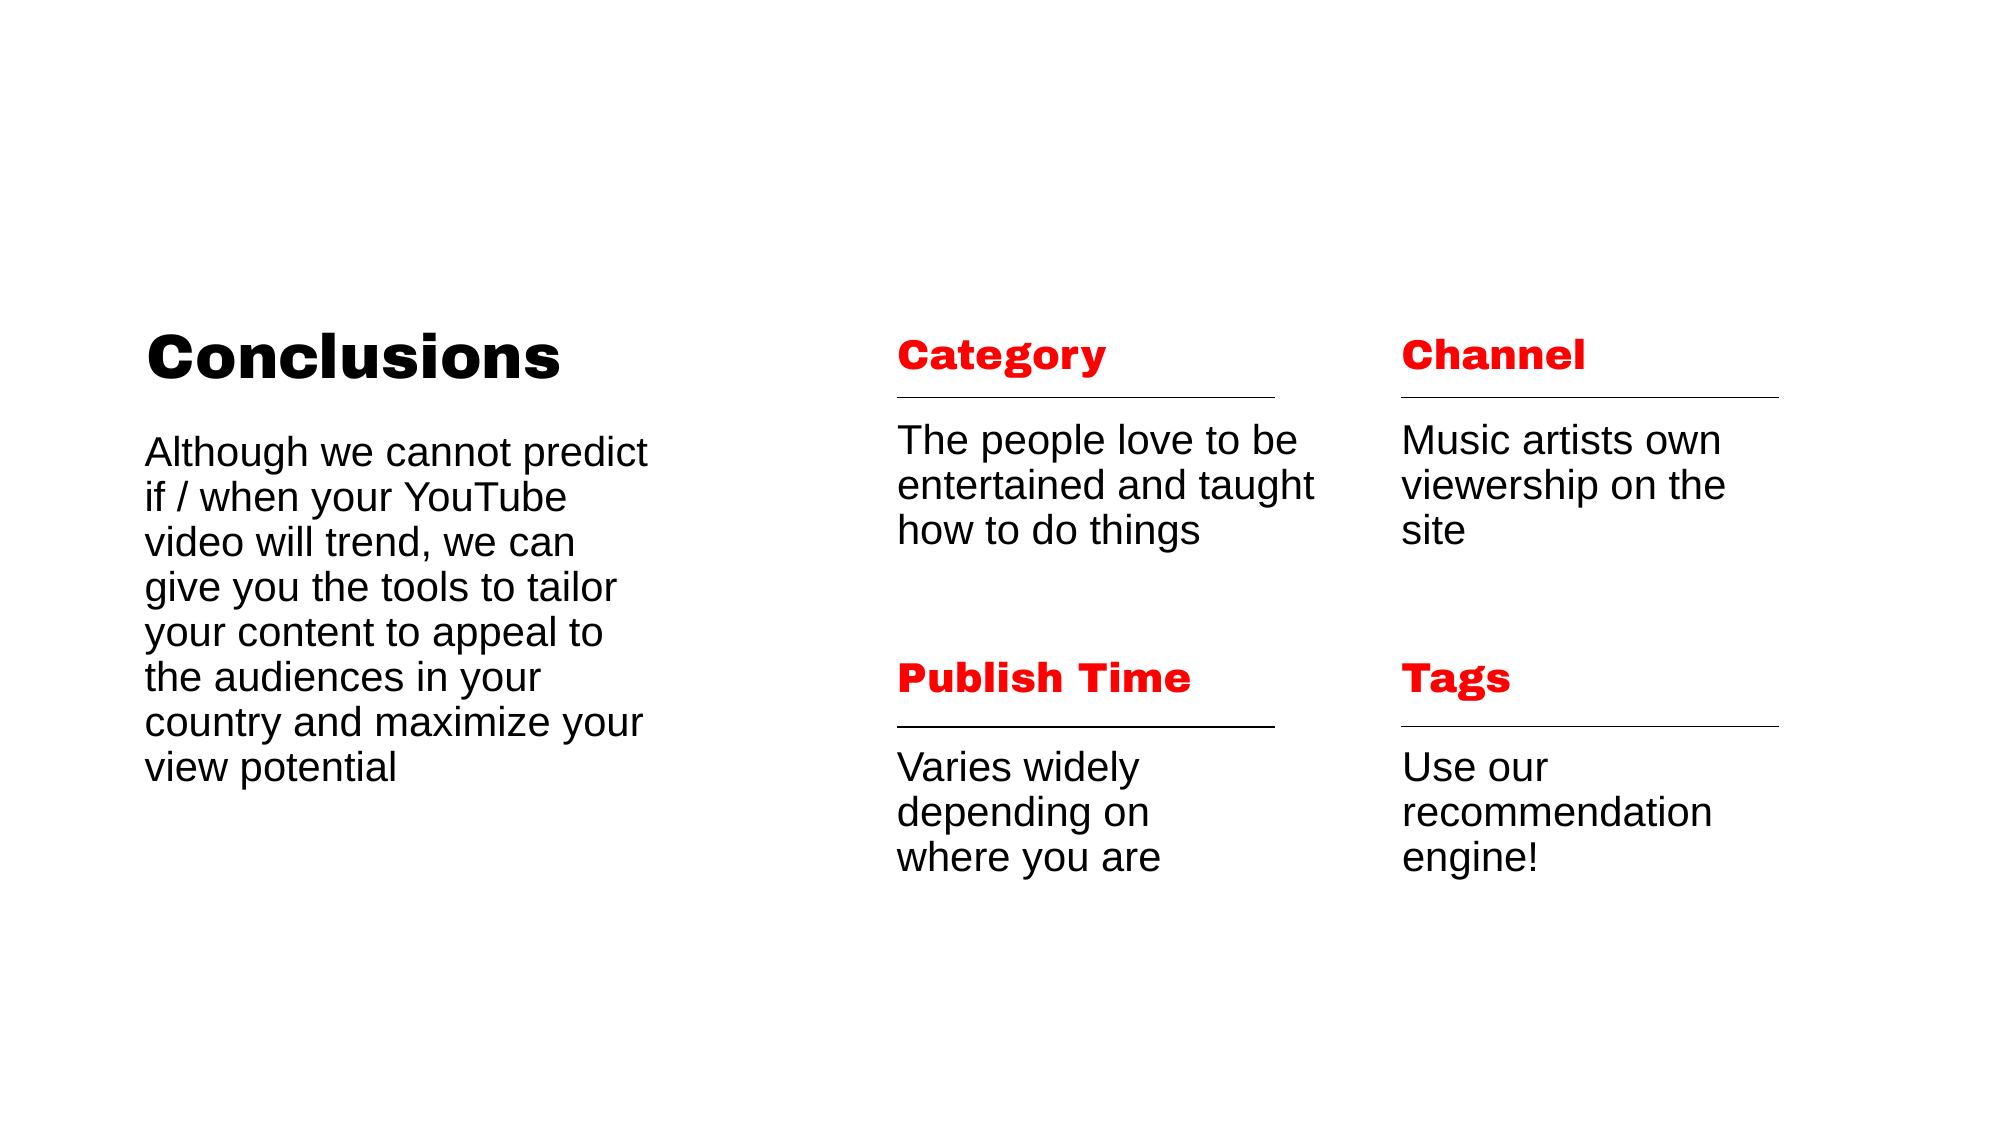

Category
Channel

The people love to be entertained and taught how to do things
Tags
Publish Time
Varies widely depending on where you are
Use our recommendation engine!
Conclusions
Music artists own viewership on the site
Although we cannot predict if / when your YouTube video will trend, we can give you the tools to tailor your content to appeal to the audiences in your country and maximize your view potential